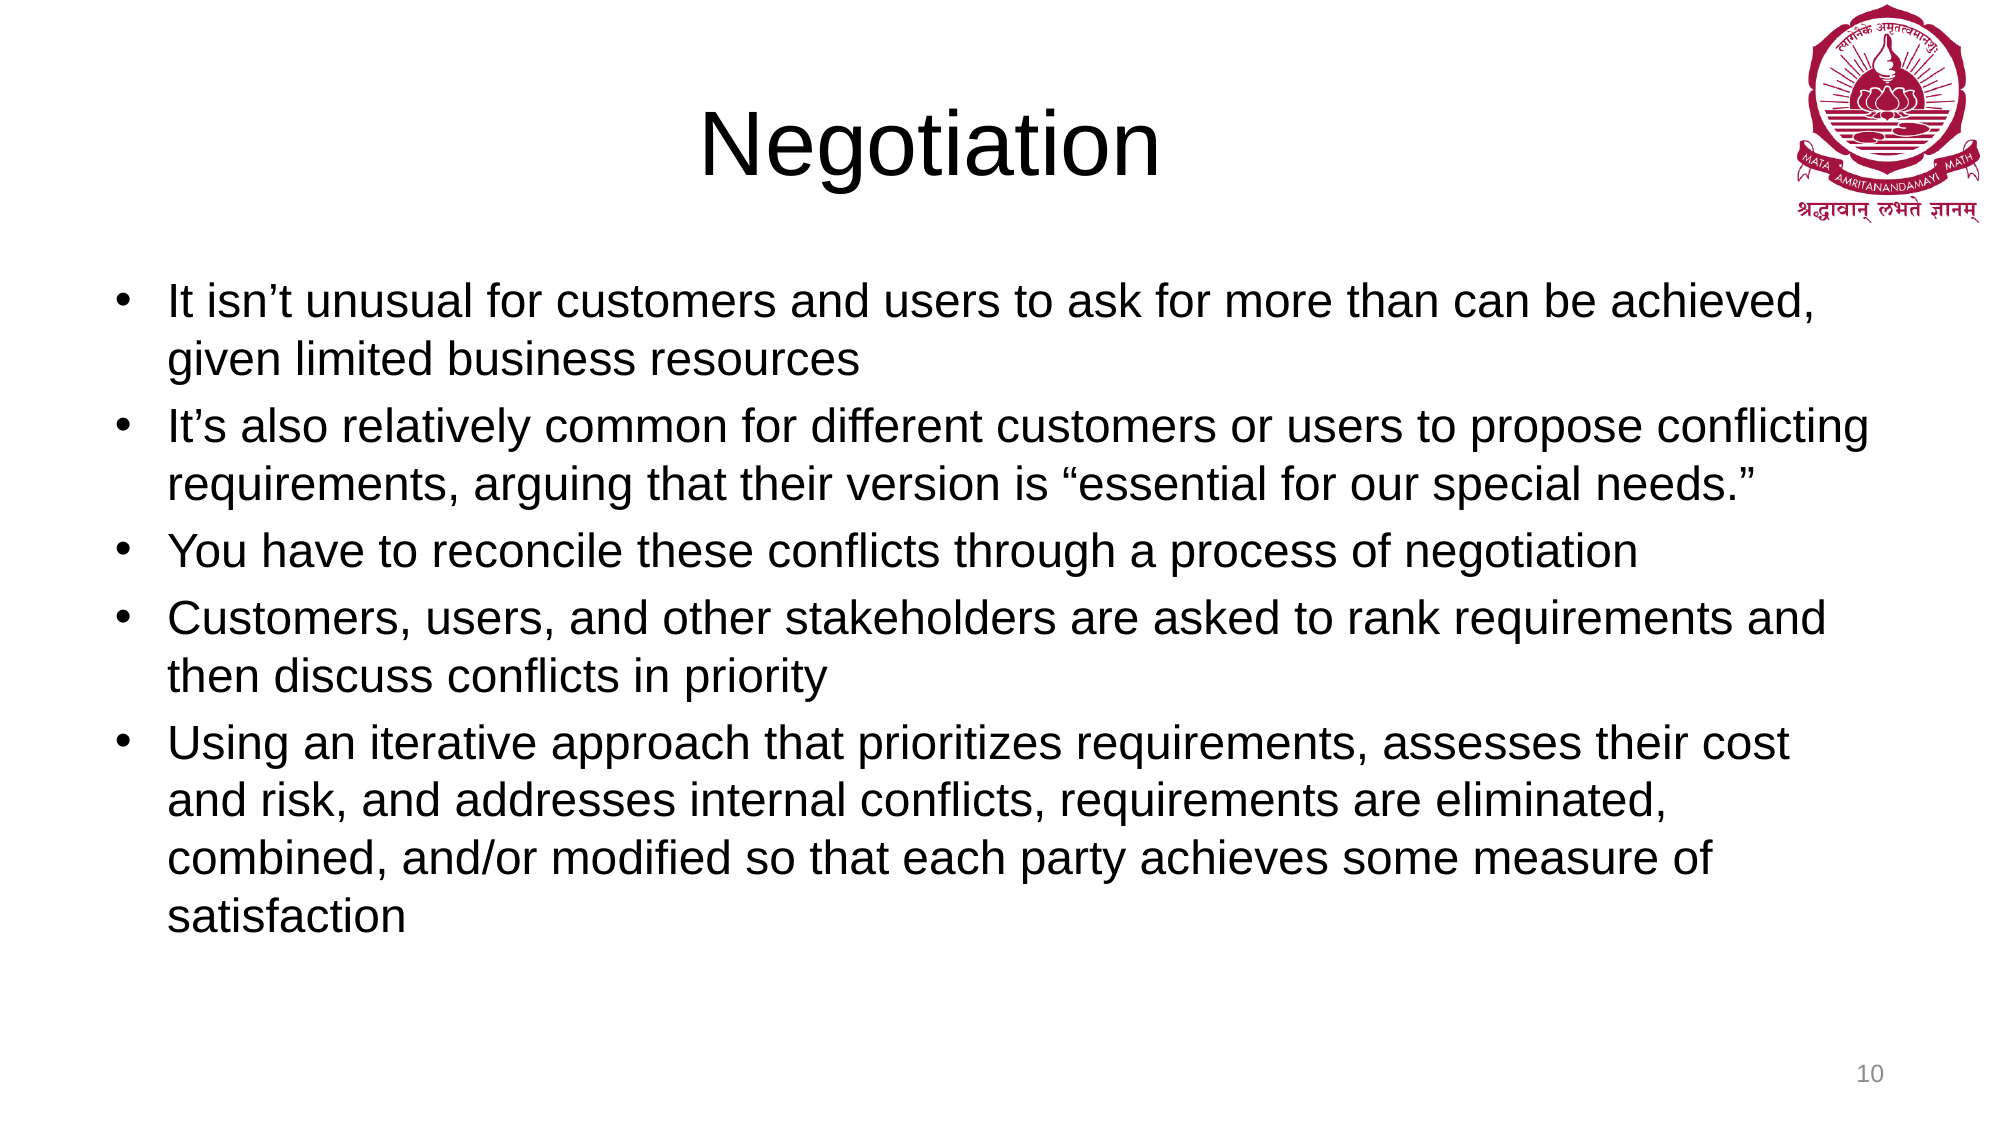

# Negotiation
It isn’t unusual for customers and users to ask for more than can be achieved, given limited business resources
It’s also relatively common for different customers or users to propose conflicting requirements, arguing that their version is “essential for our special needs.”
You have to reconcile these conflicts through a process of negotiation
Customers, users, and other stakeholders are asked to rank requirements and then discuss conflicts in priority
Using an iterative approach that prioritizes requirements, assesses their cost and risk, and addresses internal conflicts, requirements are eliminated, combined, and/or modified so that each party achieves some measure of satisfaction

10